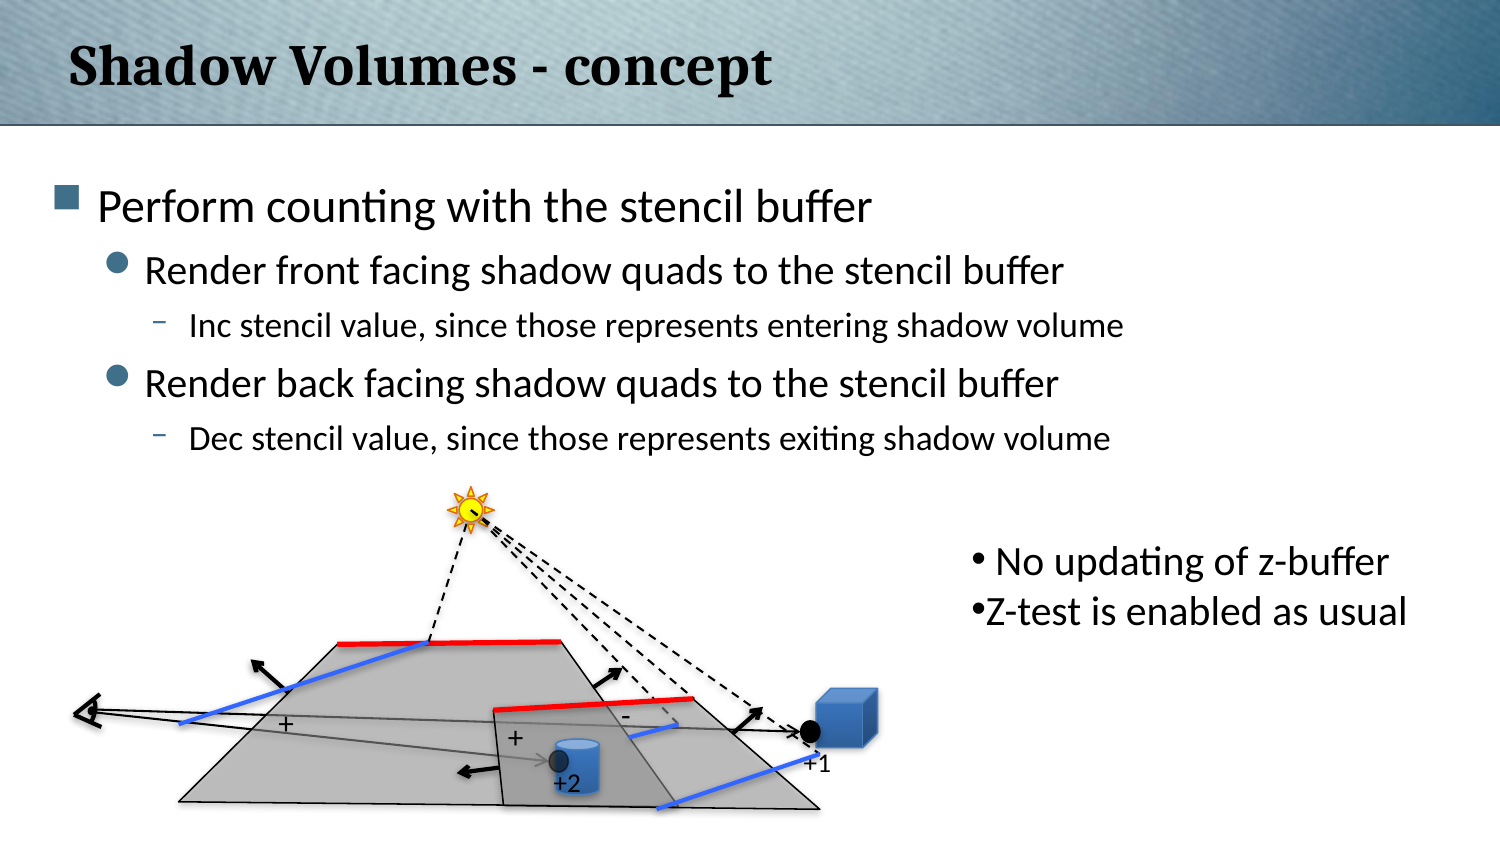

# Shadow Volumes - concept
Perform counting with the stencil buffer
Render front facing shadow quads to the stencil buffer
Inc stencil value, since those represents entering shadow volume
Render back facing shadow quads to the stencil buffer
Dec stencil value, since those represents exiting shadow volume

 No updating of z-buffer
Z-test is enabled as usual

-

+

+

+1

+2